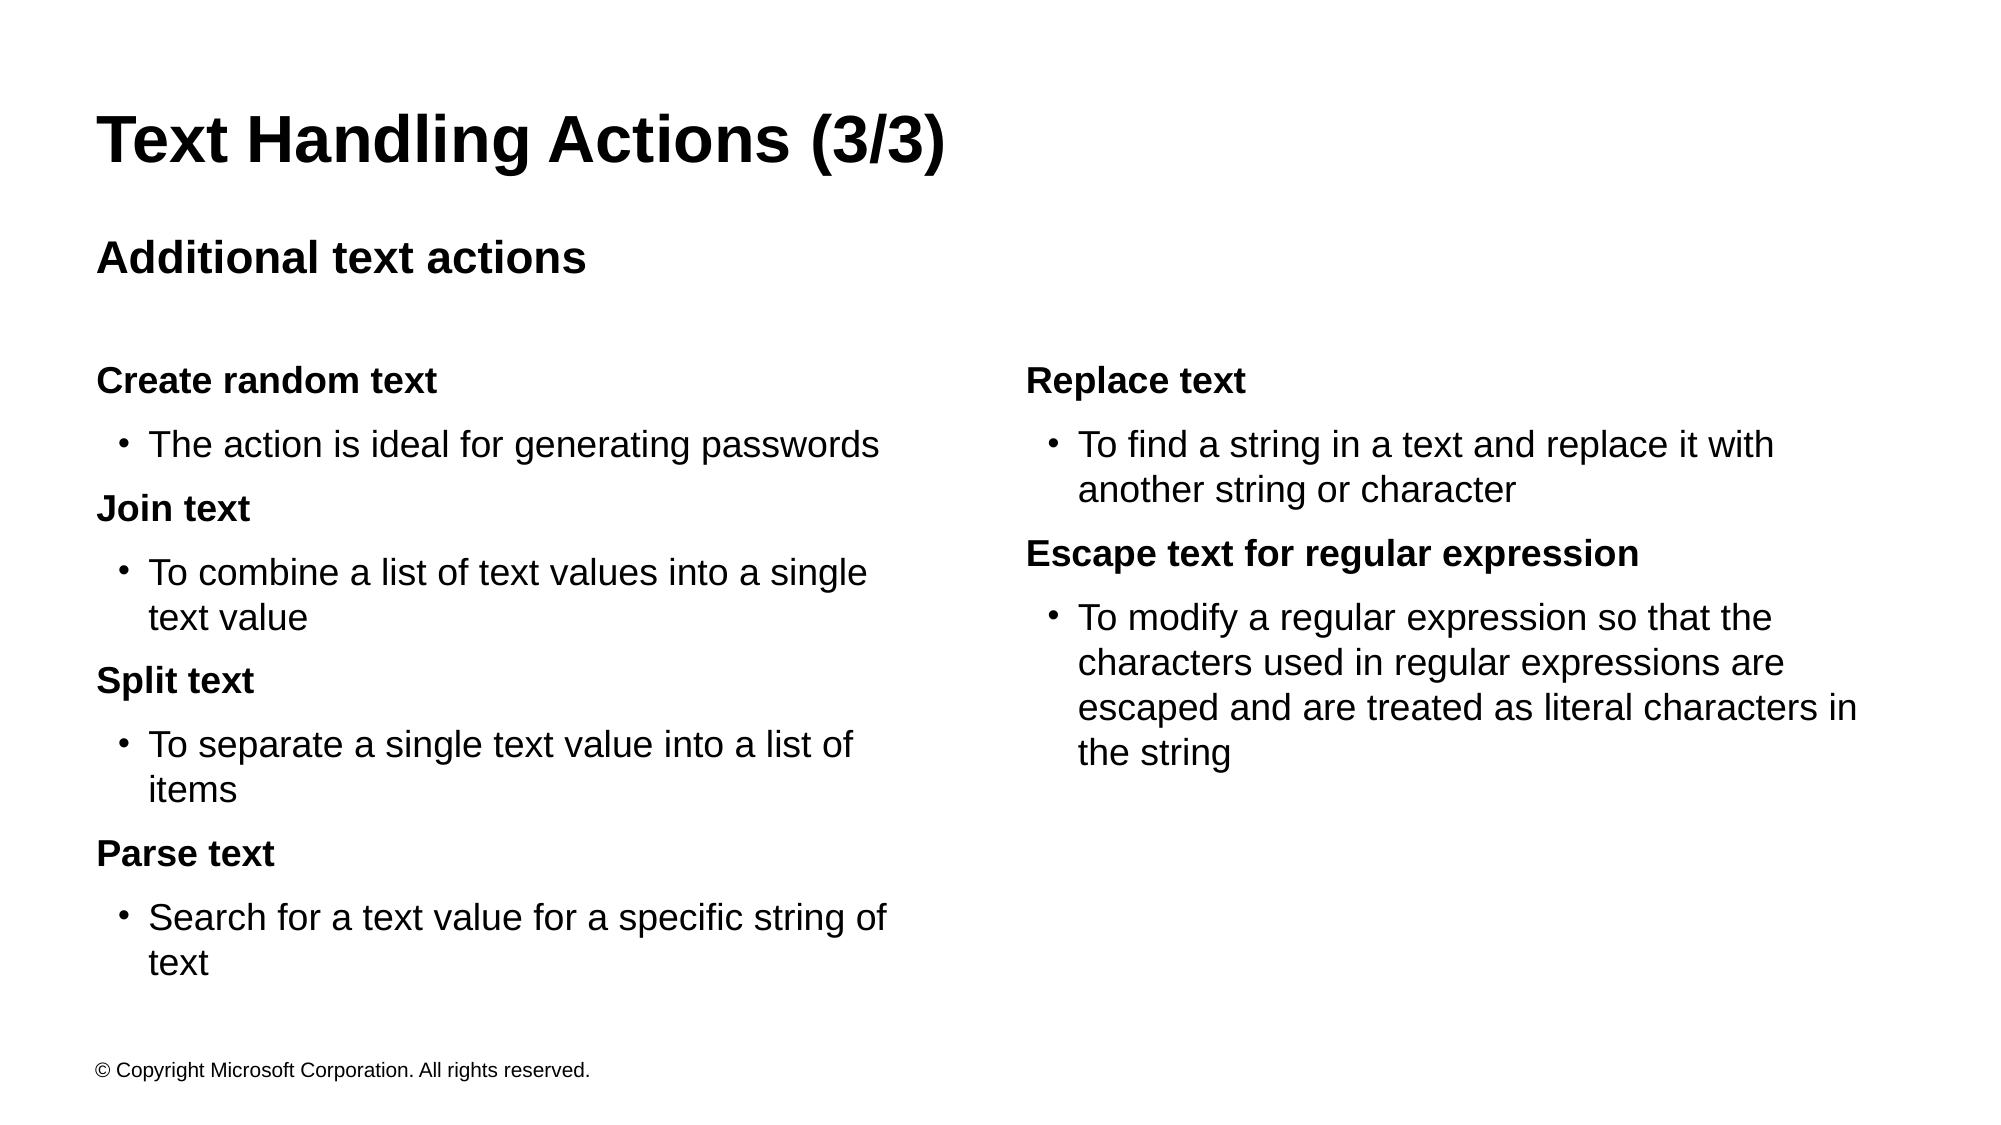

# Text Handling Actions (3/3)
Additional text actions
Create random text
The action is ideal for generating passwords
Join text
To combine a list of text values into a single
text value
Split text
To separate a single text value into a list of items
Parse text
Search for a text value for a specific string of text
Replace text
To find a string in a text and replace it with another string or character
Escape text for regular expression
To modify a regular expression so that the characters used in regular expressions are escaped and are treated as literal characters in the string